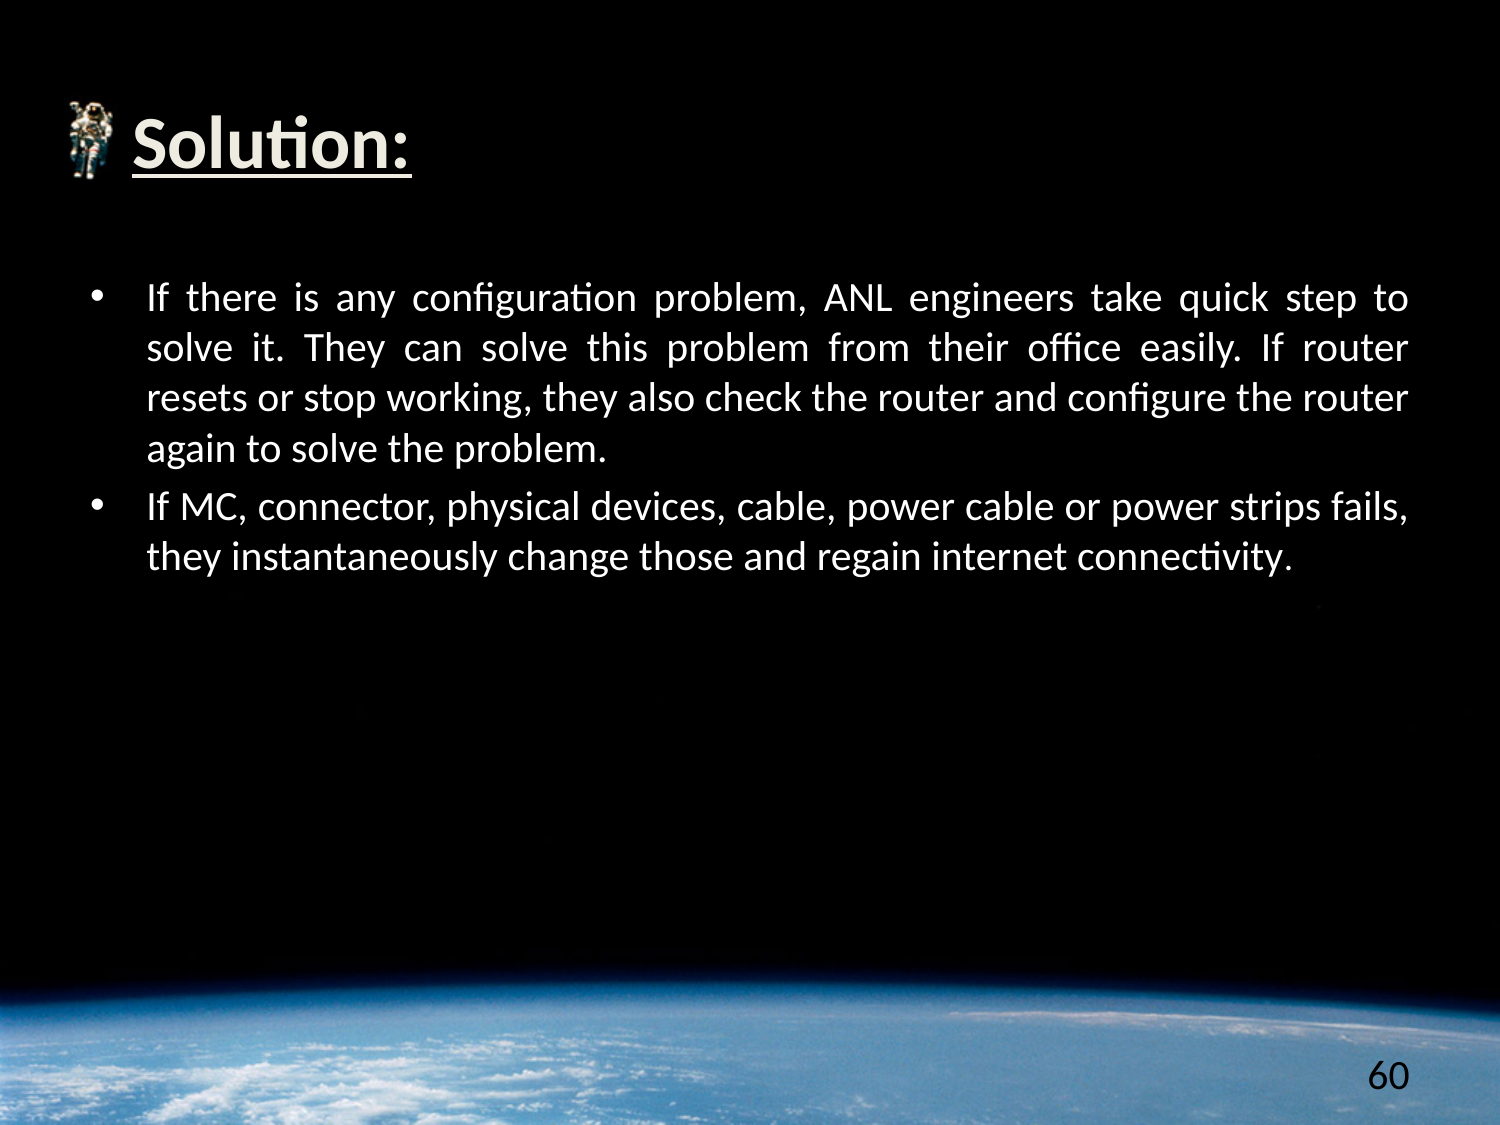

# Solution:
If there is any configuration problem, ANL engineers take quick step to solve it. They can solve this problem from their office easily. If router resets or stop working, they also check the router and configure the router again to solve the problem.
If MC, connector, physical devices, cable, power cable or power strips fails, they instantaneously change those and regain internet connectivity.
60